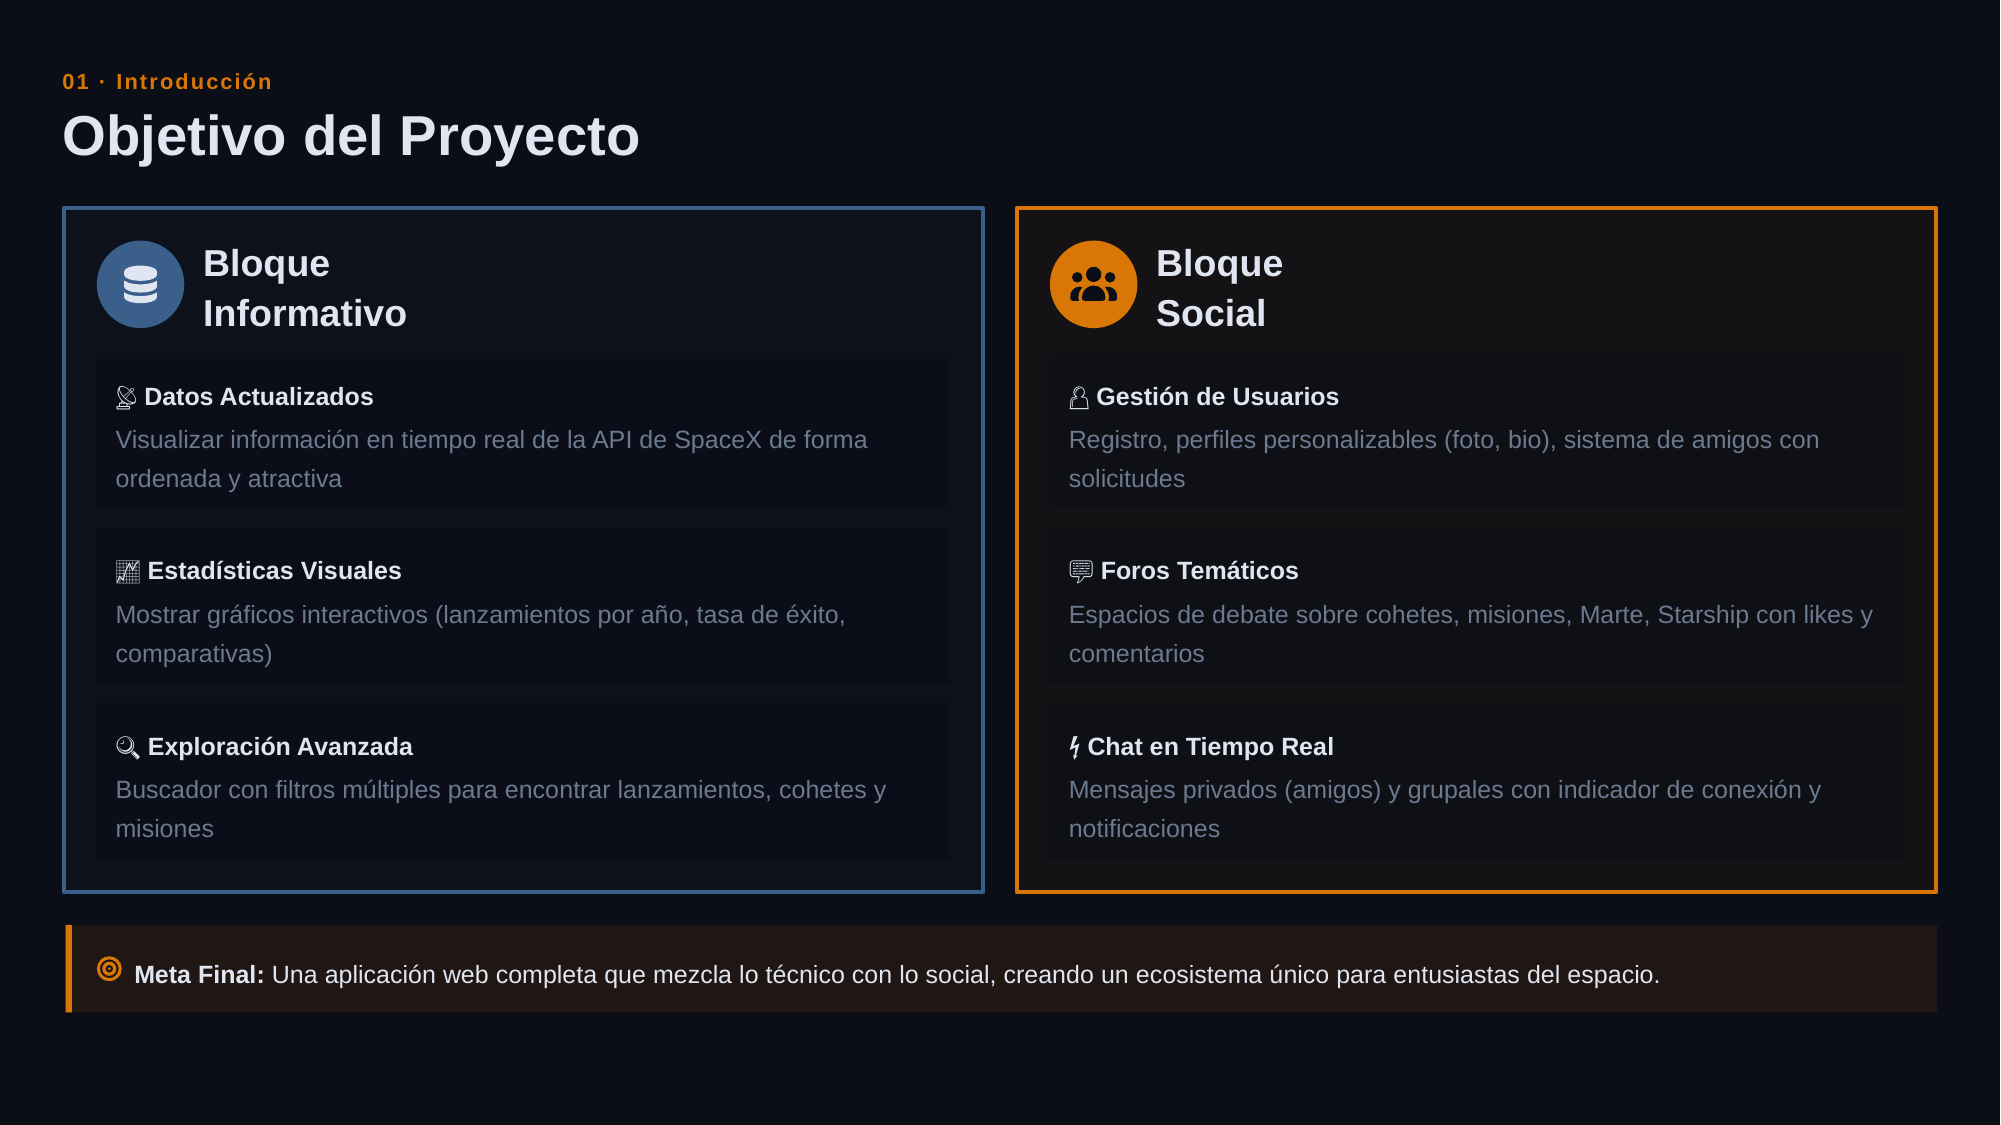

01 · Introducción
Objetivo del Proyecto

Bloque Informativo
Bloque Social

📡 Datos Actualizados
👤 Gestión de Usuarios
Visualizar información en tiempo real de la API de SpaceX de forma ordenada y atractiva
Registro, perfiles personalizables (foto, bio), sistema de amigos con solicitudes

📈 Estadísticas Visuales
💬 Foros Temáticos
Mostrar gráficos interactivos (lanzamientos por año, tasa de éxito, comparativas)
Espacios de debate sobre cohetes, misiones, Marte, Starship con likes y comentarios

🔍 Exploración Avanzada
⚡ Chat en Tiempo Real
Buscador con filtros múltiples para encontrar lanzamientos, cohetes y misiones
Mensajes privados (amigos) y grupales con indicador de conexión y notificaciones

Meta Final: Una aplicación web completa que mezcla lo técnico con lo social, creando un ecosistema único para entusiastas del espacio.